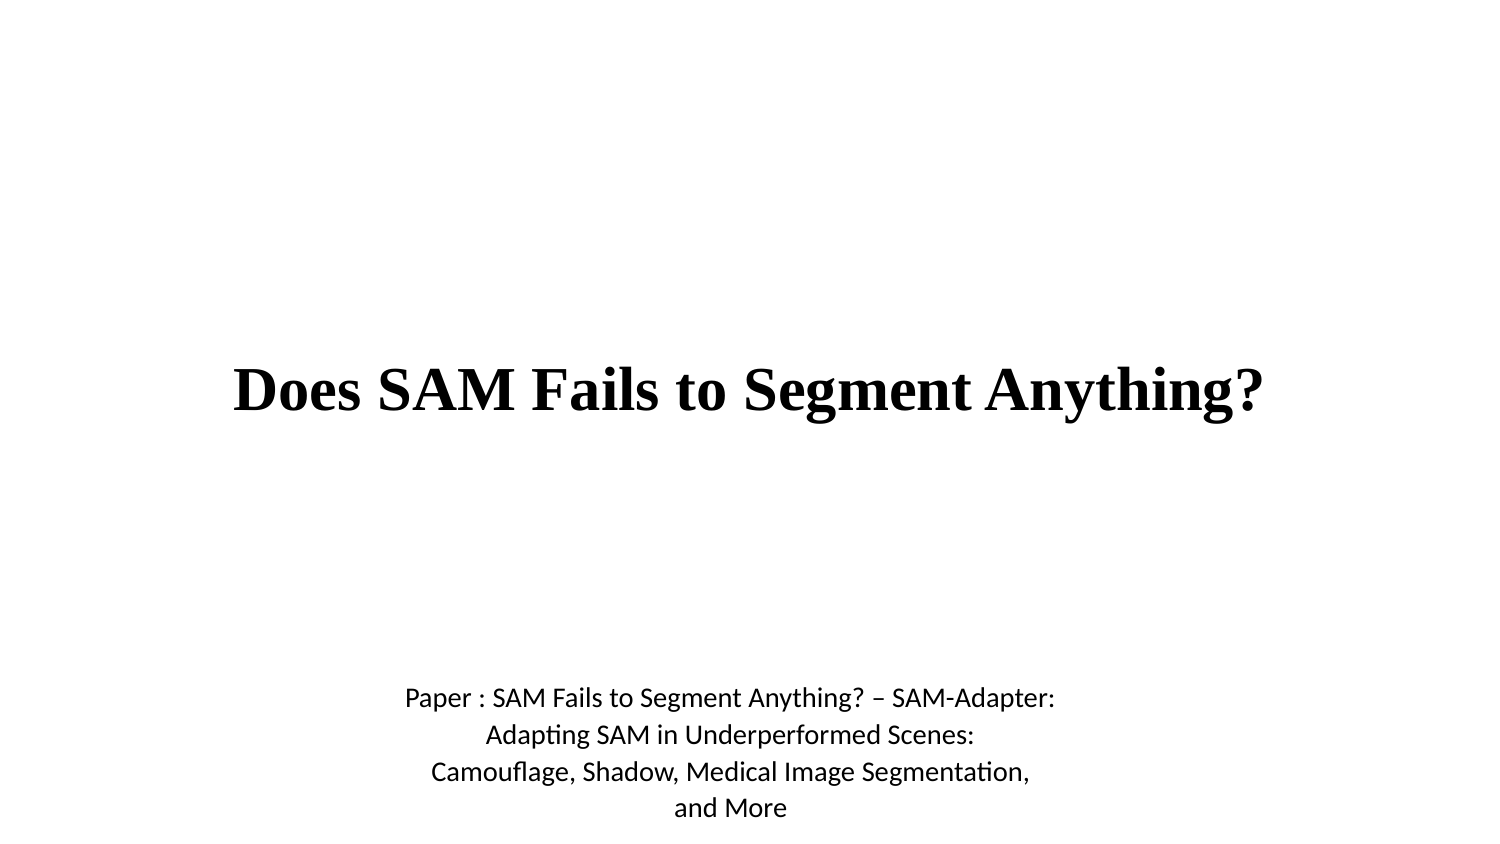

# Does SAM Fails to Segment Anything?
Paper : SAM Fails to Segment Anything? – SAM-Adapter:
Adapting SAM in Underperformed Scenes:
Camouflage, Shadow, Medical Image Segmentation,
and More